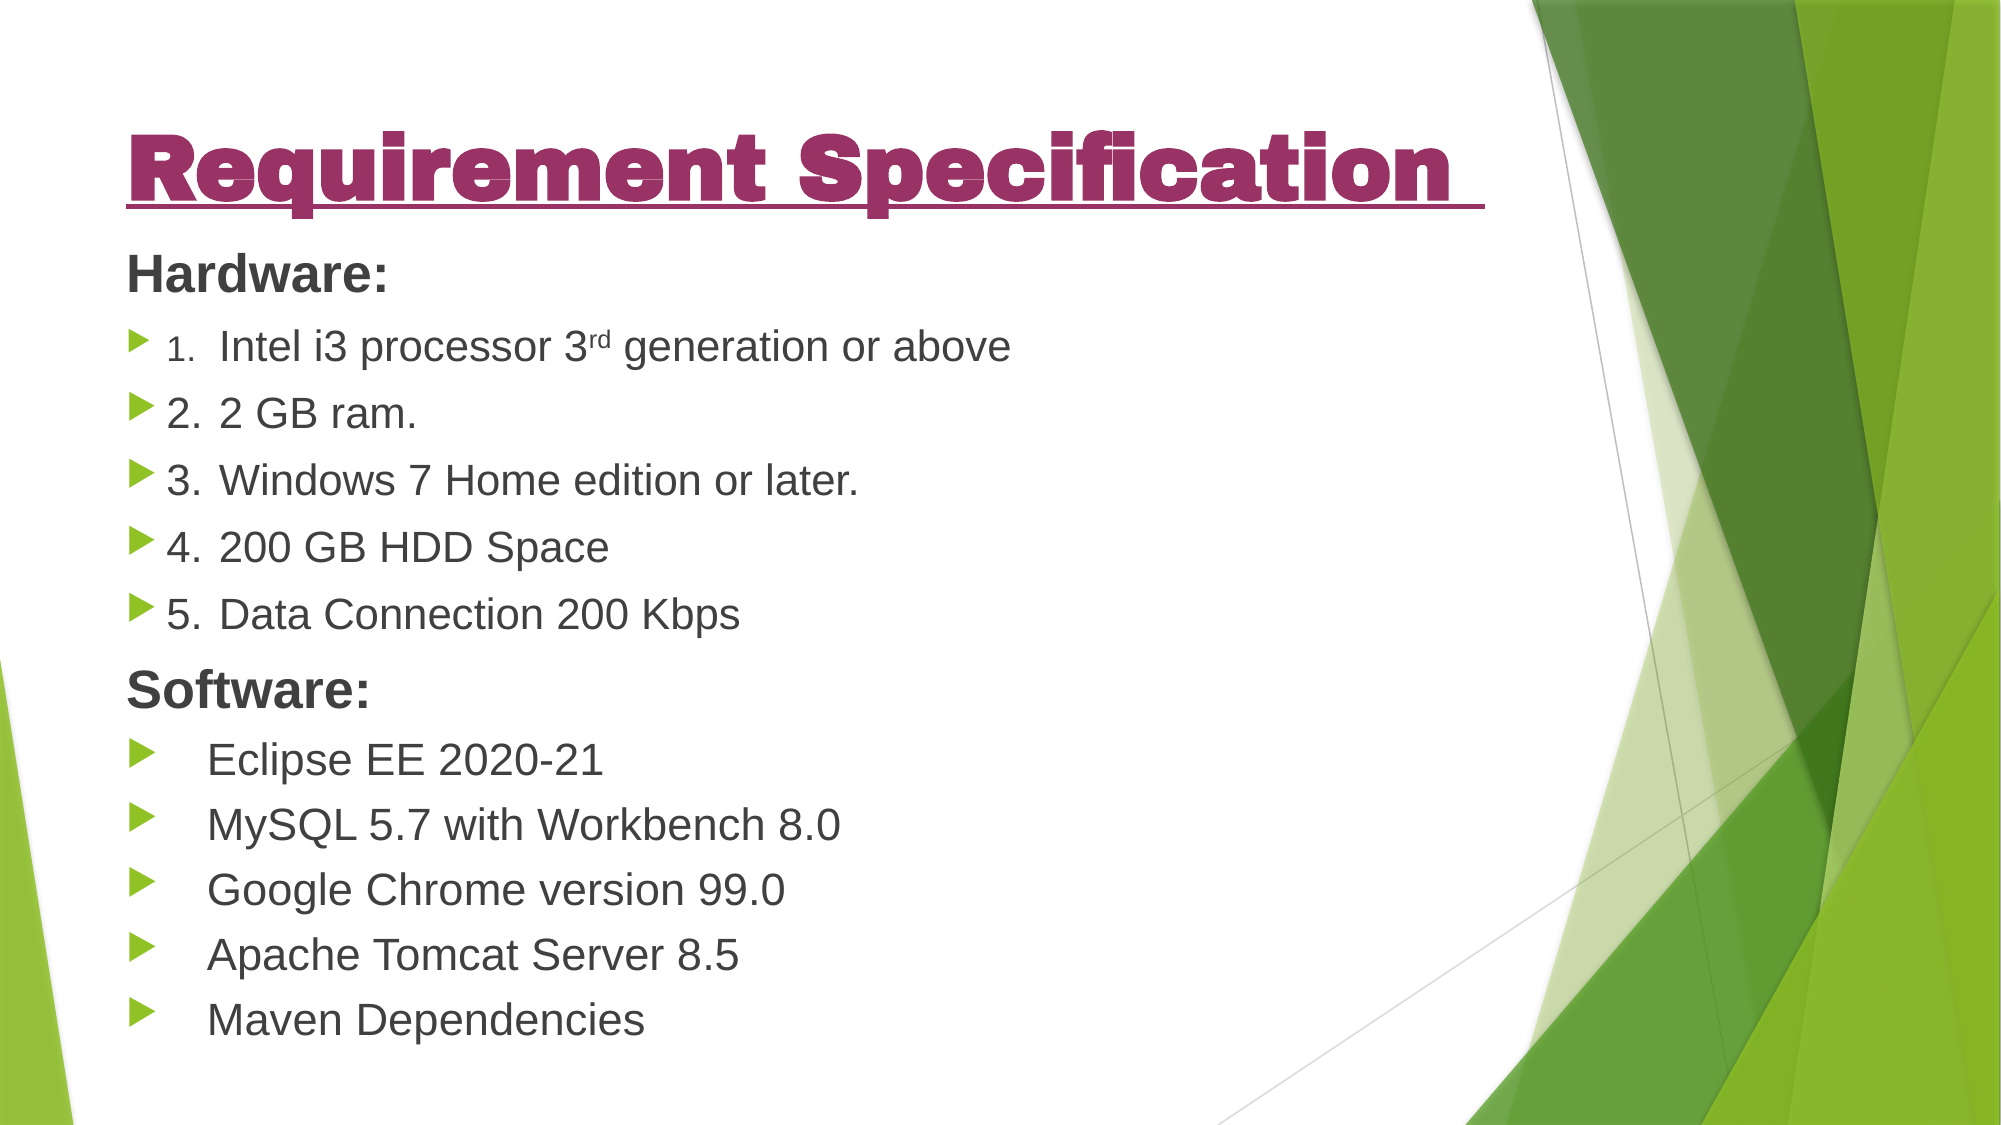

# Requirement Specification
Hardware:
1.	Intel i3 processor 3rd generation or above
2.	2 GB ram.
3.	Windows 7 Home edition or later.
4.	200 GB HDD Space
5.	Data Connection 200 Kbps
Software:
Eclipse EE 2020-21
MySQL 5.7 with Workbench 8.0
Google Chrome version 99.0
Apache Tomcat Server 8.5
Maven Dependencies